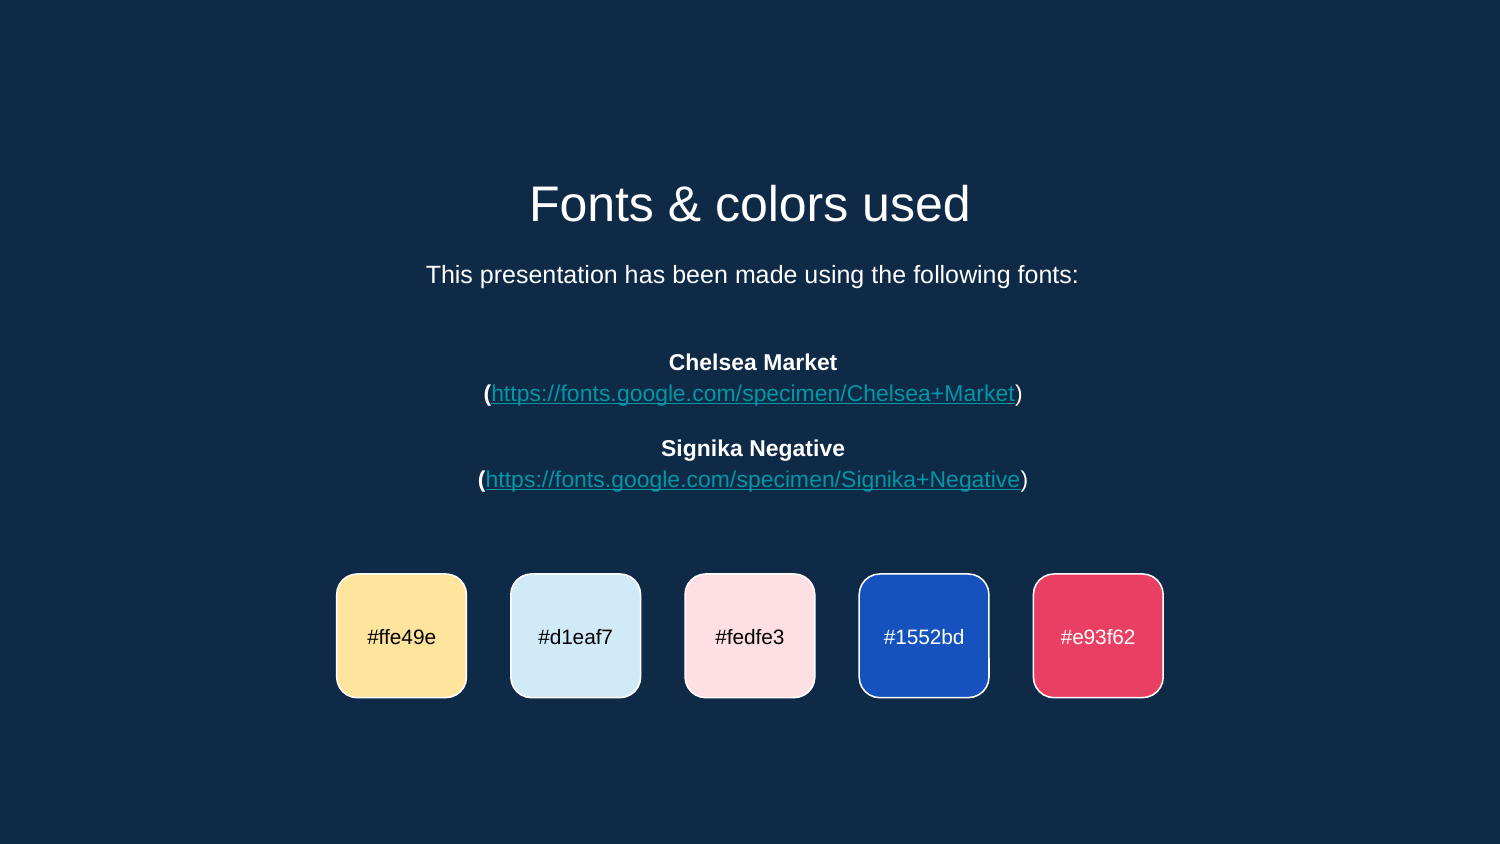

Fonts & colors used
This presentation has been made using the following fonts:

Chelsea Market
(https://fonts.google.com/specimen/Chelsea+Market)

Signika Negative
(https://fonts.google.com/specimen/Signika+Negative)

#ffe49e
#d1eaf7
#fedfe3
#1552bd

#e93f62